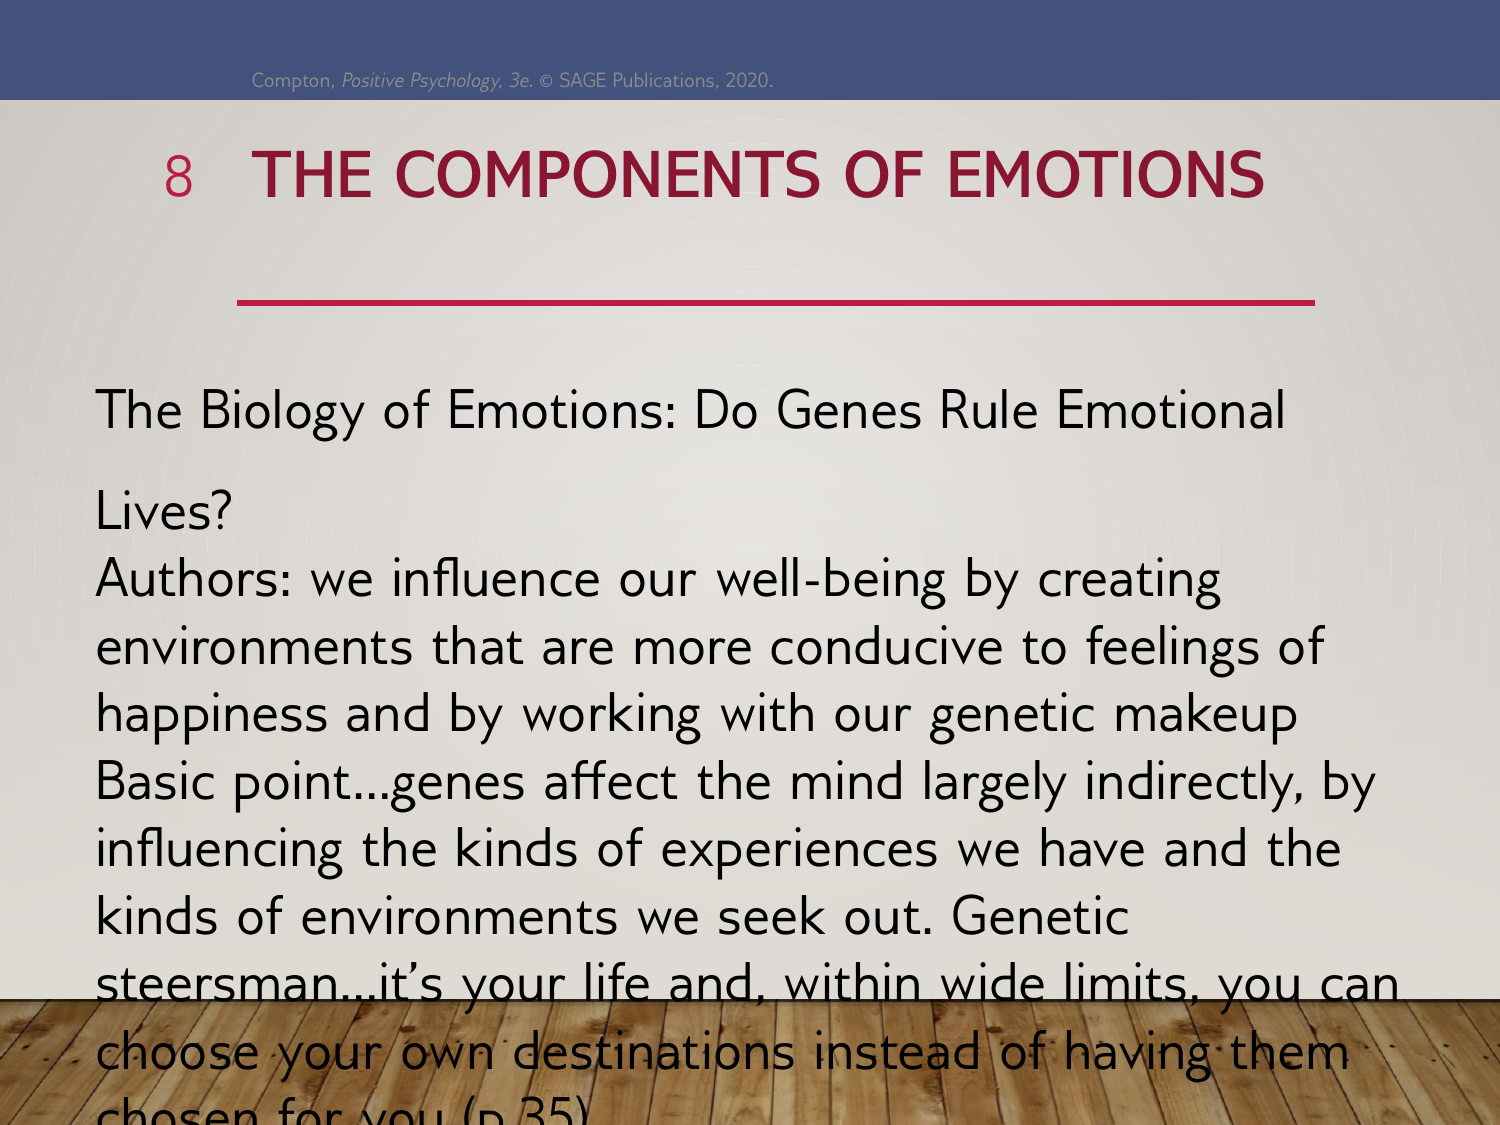

Compton, Positive Psychology, 3e. © SAGE Publications, 2020.
8
# The Components of Emotions
The Biology of Emotions: Do Genes Rule Emotional Lives?
Authors: we influence our well-being by creating environments that are more conducive to feelings of happiness and by working with our genetic makeup
Basic point…genes affect the mind largely indirectly, by influencing the kinds of experiences we have and the kinds of environments we seek out. Genetic steersman…it’s your life and, within wide limits, you can choose your own destinations instead of having them chosen for you (p.35)